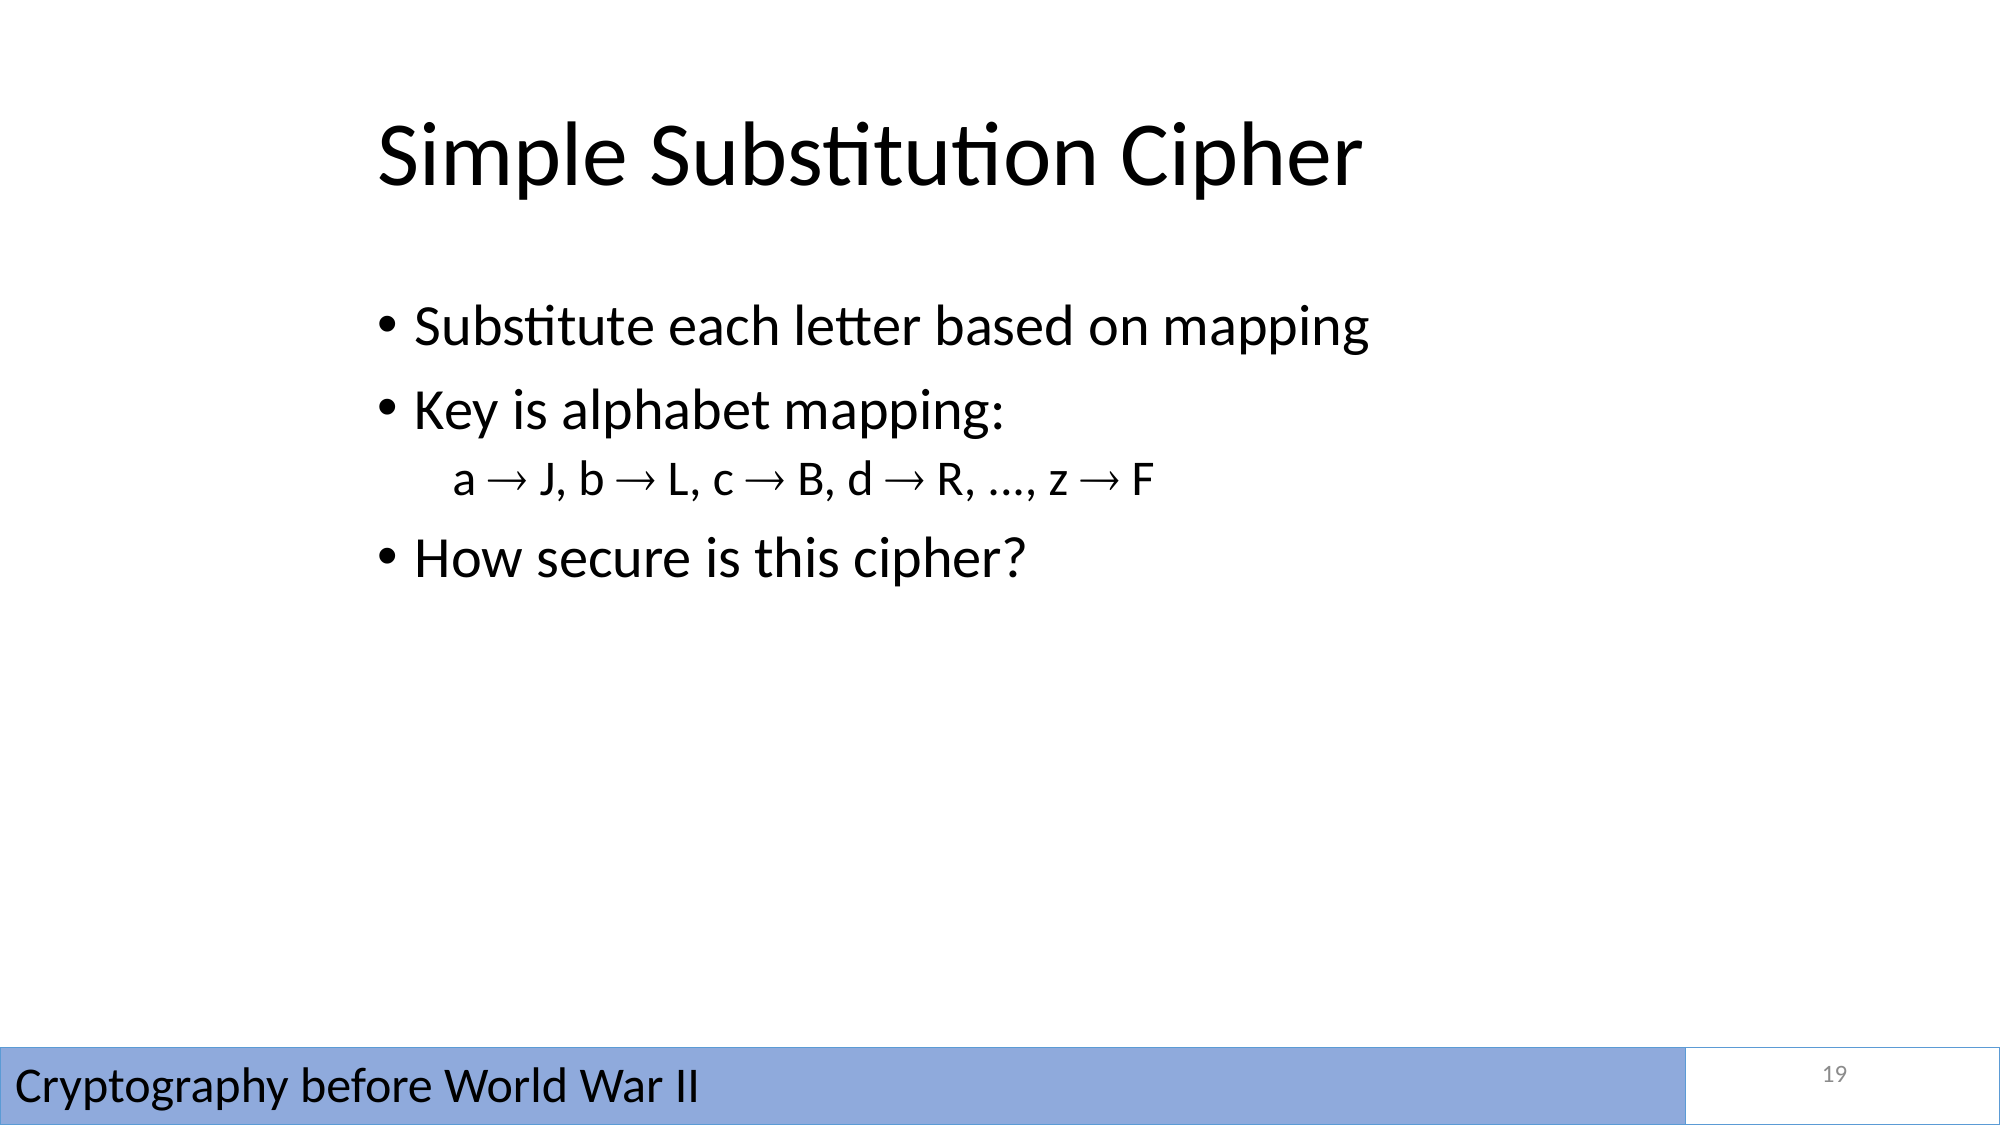

# Simple Substitution Cipher
Substitute each letter based on mapping
Key is alphabet mapping:
a → J, b → L, c → B, d → R, ..., z → F
How secure is this cipher?

19
Cryptography before World War II